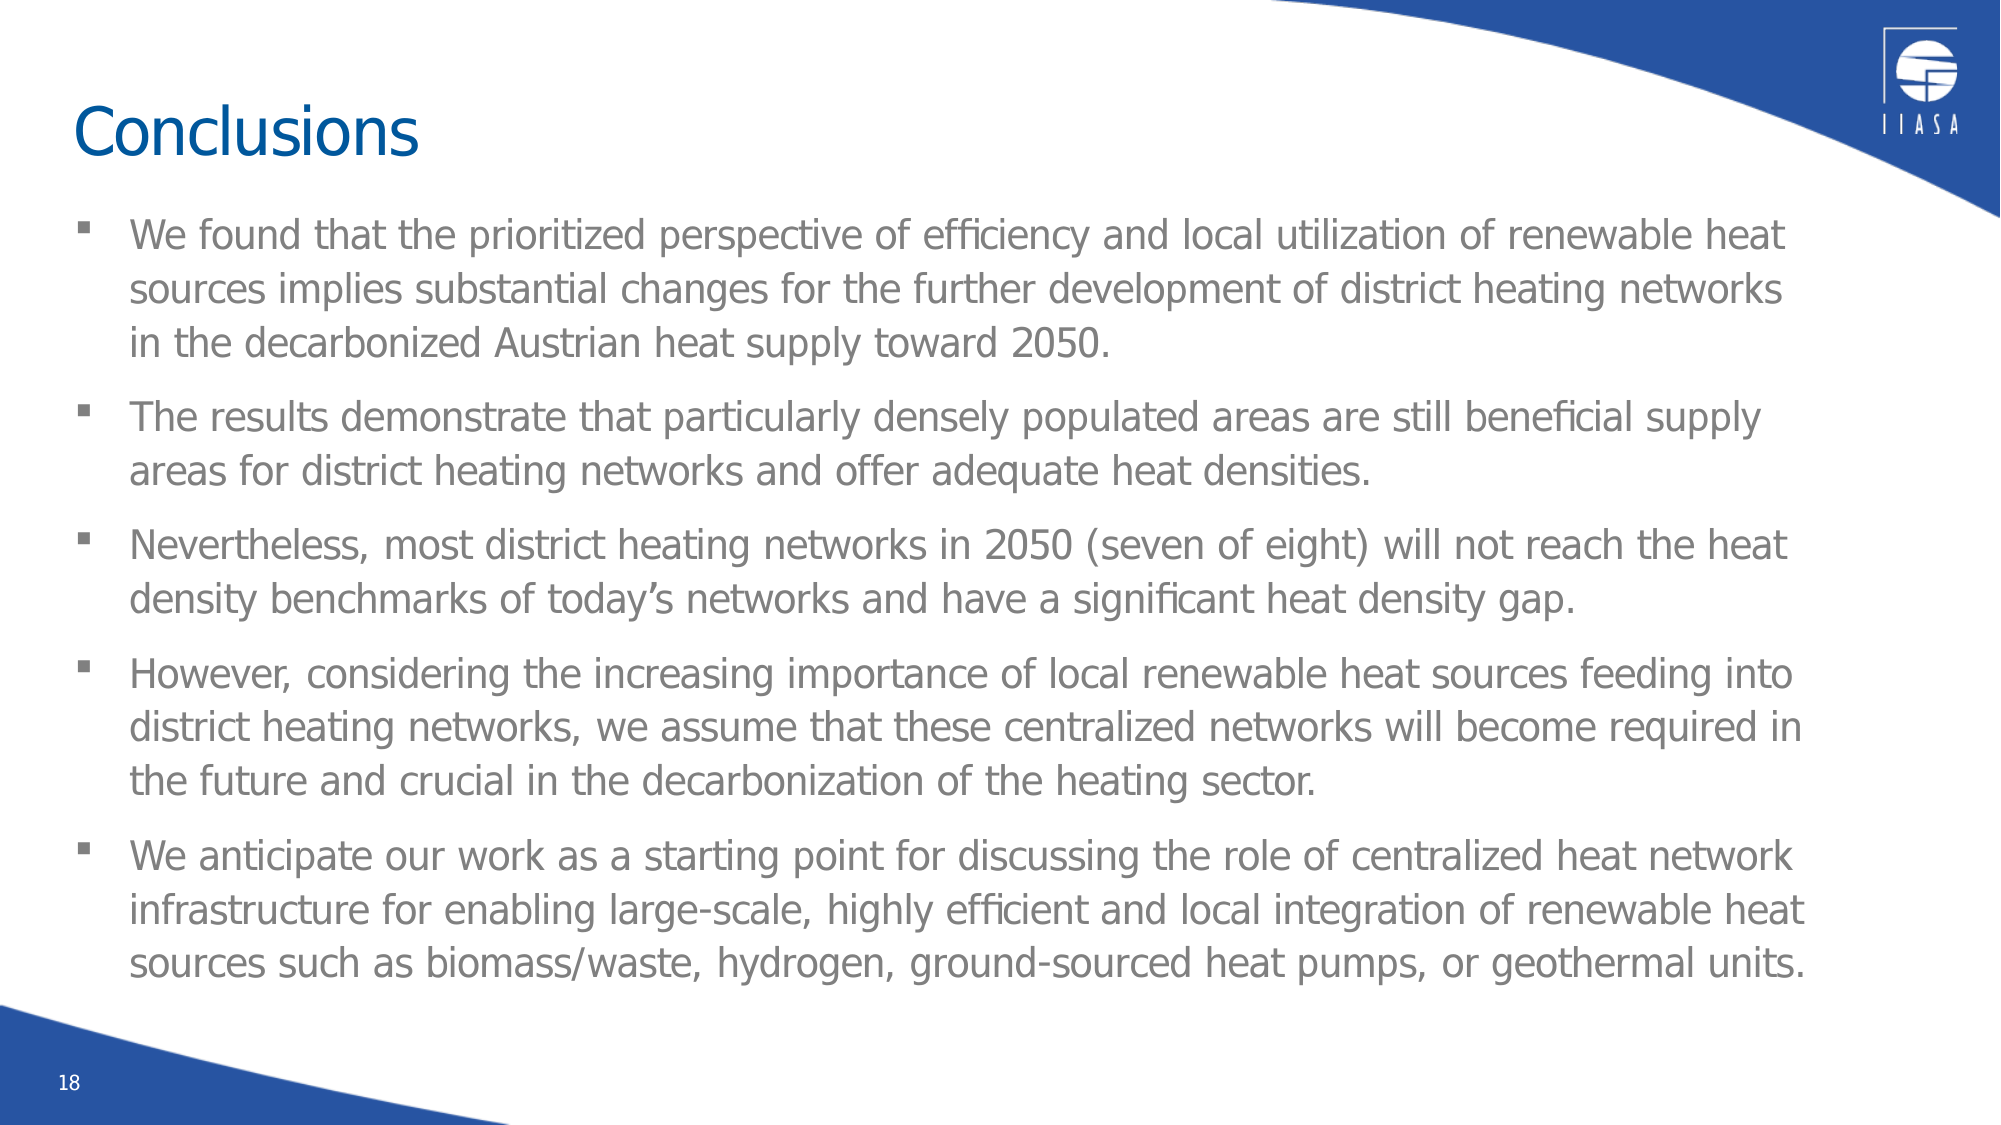

# Conclusions
We found that the prioritized perspective of efficiency and local utilization of renewable heat sources implies substantial changes for the further development of district heating networks in the decarbonized Austrian heat supply toward 2050.
The results demonstrate that particularly densely populated areas are still beneficial supply areas for district heating networks and offer adequate heat densities.
Nevertheless, most district heating networks in 2050 (seven of eight) will not reach the heat density benchmarks of today’s networks and have a significant heat density gap.
However, considering the increasing importance of local renewable heat sources feeding into district heating networks, we assume that these centralized networks will become required in the future and crucial in the decarbonization of the heating sector.
We anticipate our work as a starting point for discussing the role of centralized heat network infrastructure for enabling large-scale, highly efficient and local integration of renewable heat sources such as biomass/waste, hydrogen, ground-sourced heat pumps, or geothermal units.

18